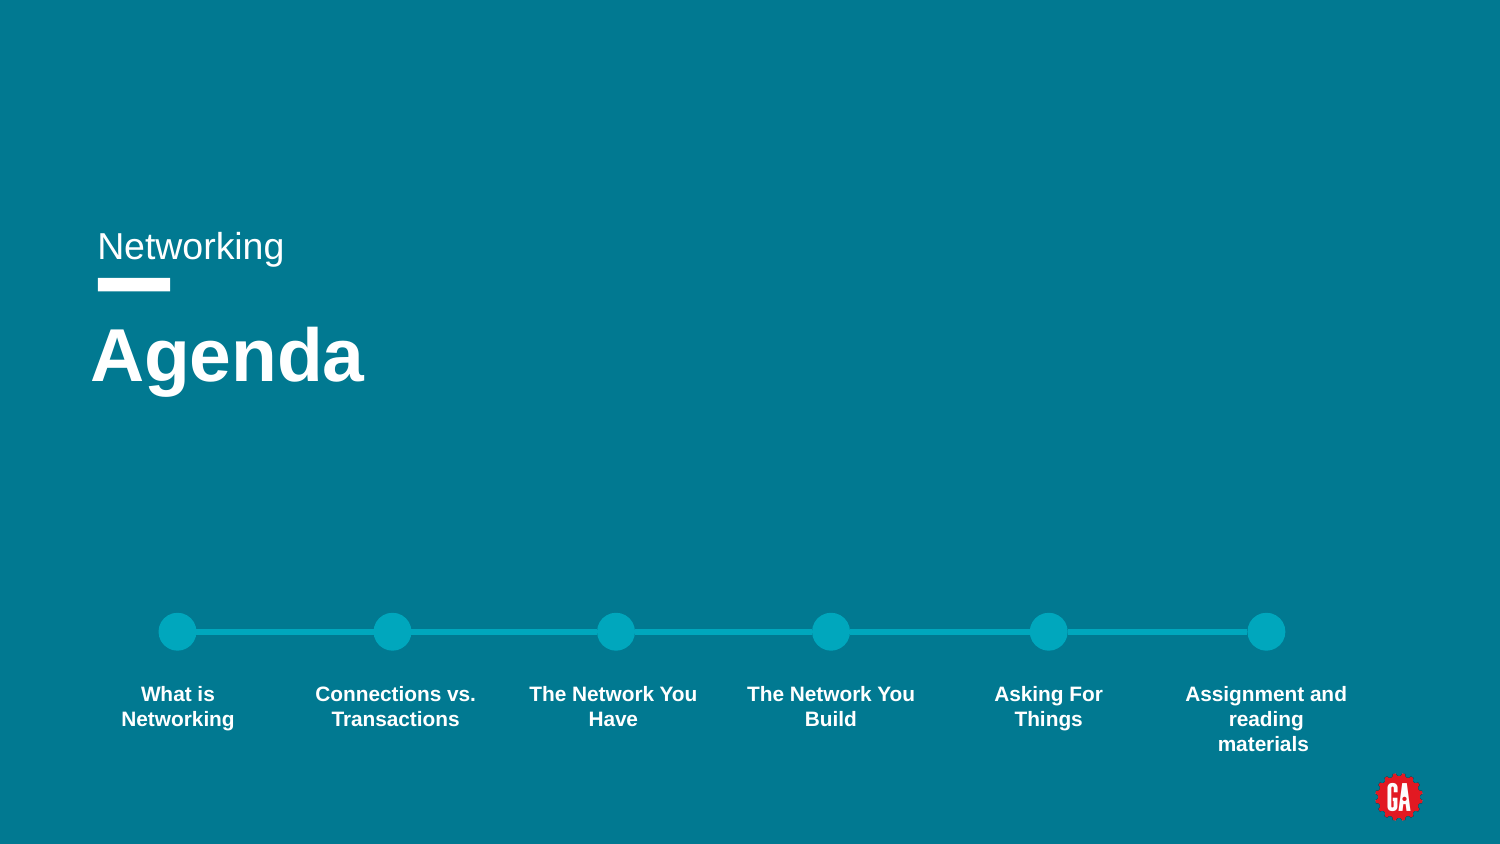

Networking

# Agenda

What is Networking
Connections vs. Transactions
The Network You Have
The Network You Build
Asking For Things
Assignment and reading materials